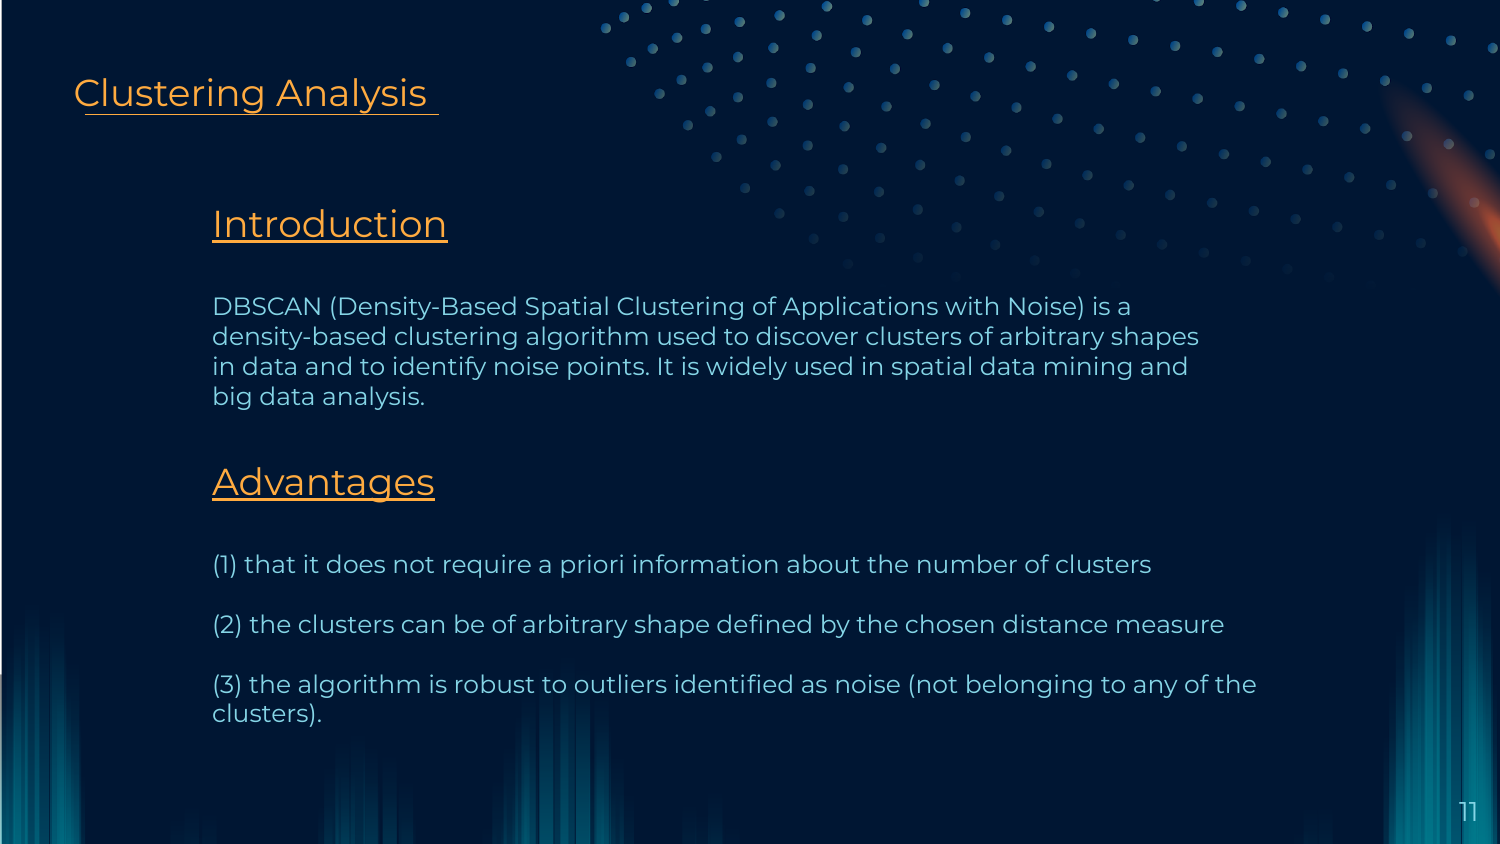

Clustering Analysis
Introduction

DBSCAN (Density-Based Spatial Clustering of Applications with Noise) is a density-based clustering algorithm used to discover clusters of arbitrary shapes in data and to identify noise points. It is widely used in spatial data mining and big data analysis.
Advantages

(1) that it does not require a priori information about the number of clusters

(2) the clusters can be of arbitrary shape deﬁned by the chosen distance measure

(3) the algorithm is robust to outliers identiﬁed as noise (not belonging to any of the clusters).
11